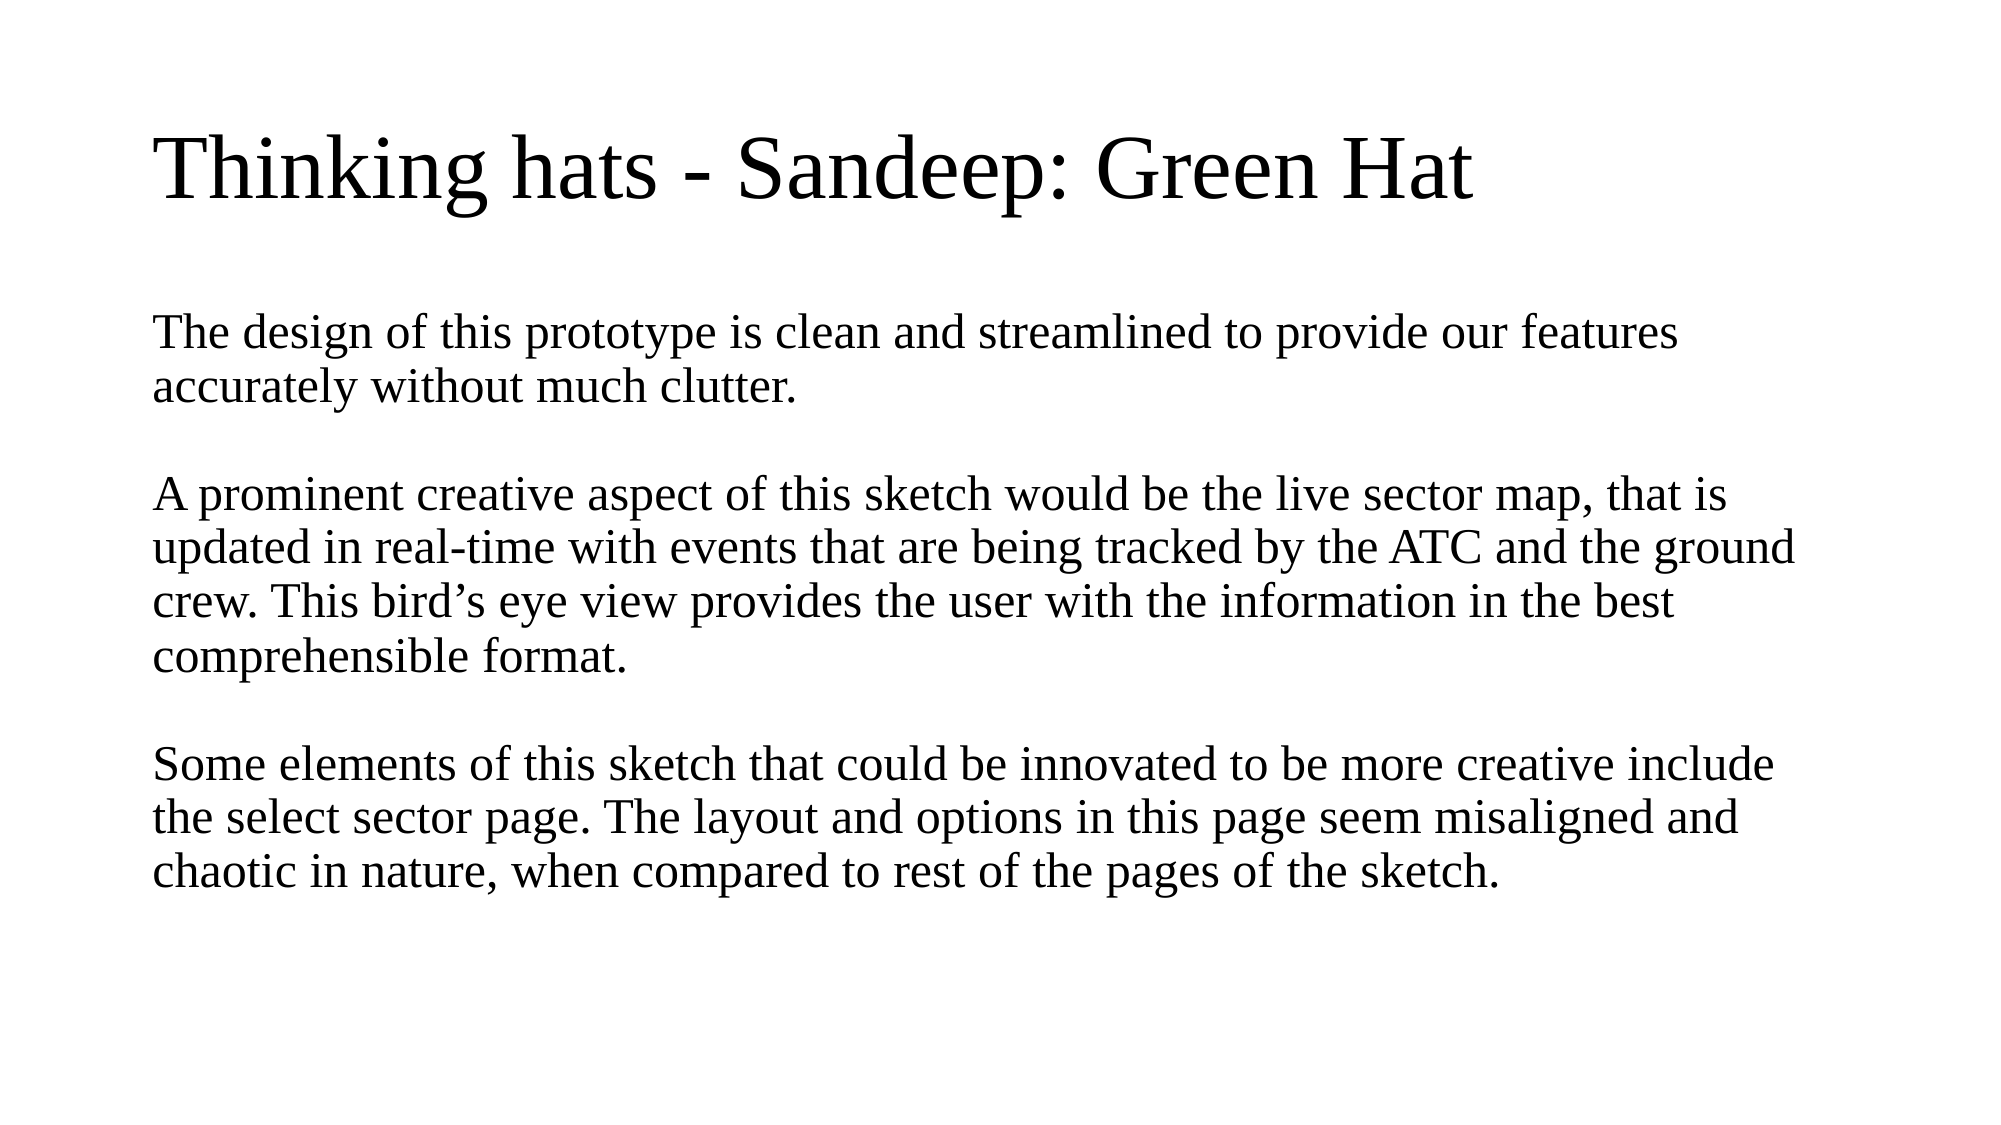

# Thinking hats - Sandeep: Green Hat
The design of this prototype is clean and streamlined to provide our features accurately without much clutter.

A prominent creative aspect of this sketch would be the live sector map, that is updated in real-time with events that are being tracked by the ATC and the ground crew. This bird’s eye view provides the user with the information in the best comprehensible format.

Some elements of this sketch that could be innovated to be more creative include the select sector page. The layout and options in this page seem misaligned and chaotic in nature, when compared to rest of the pages of the sketch.